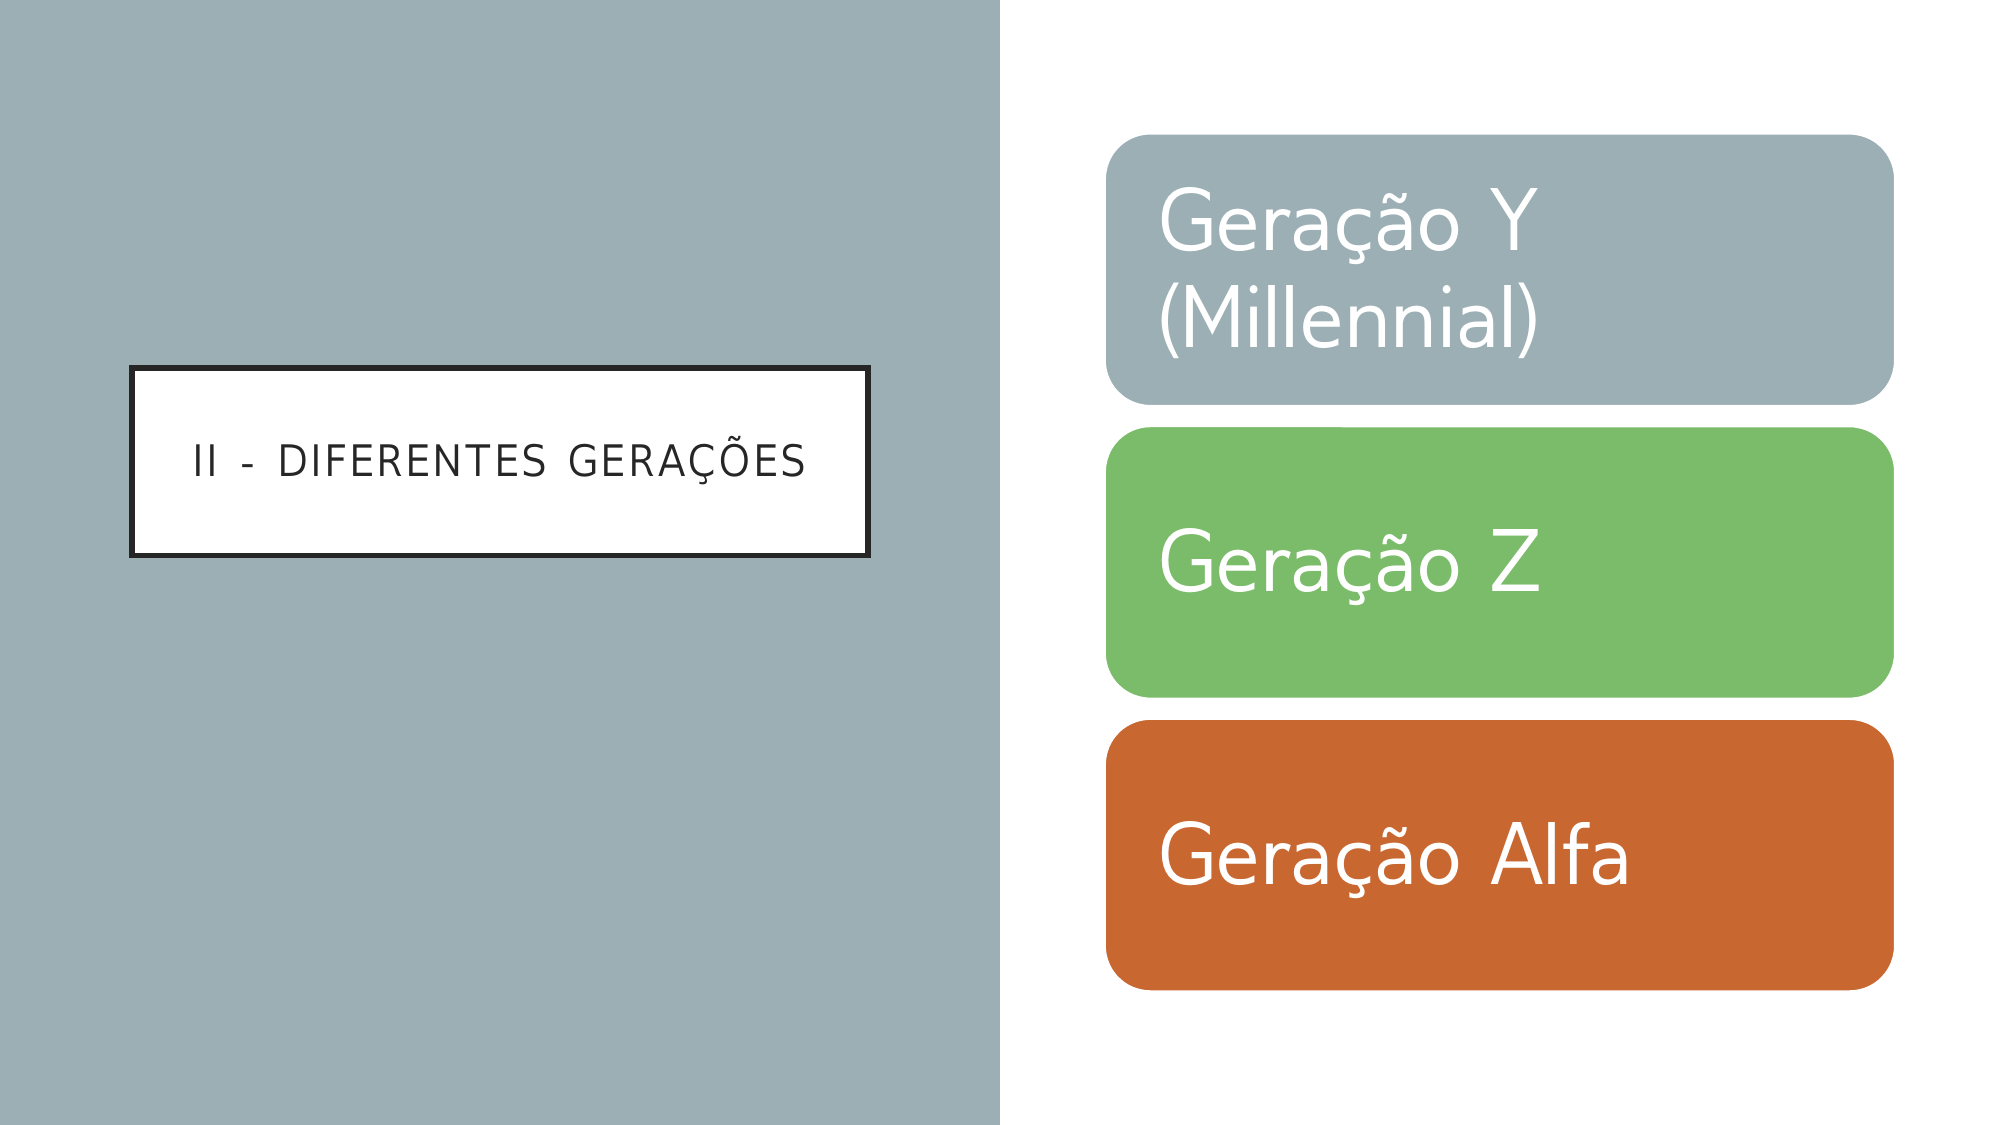

Geração Y (Millennial)
Geração Z
Geração Alfa
# II - Diferentes gerações